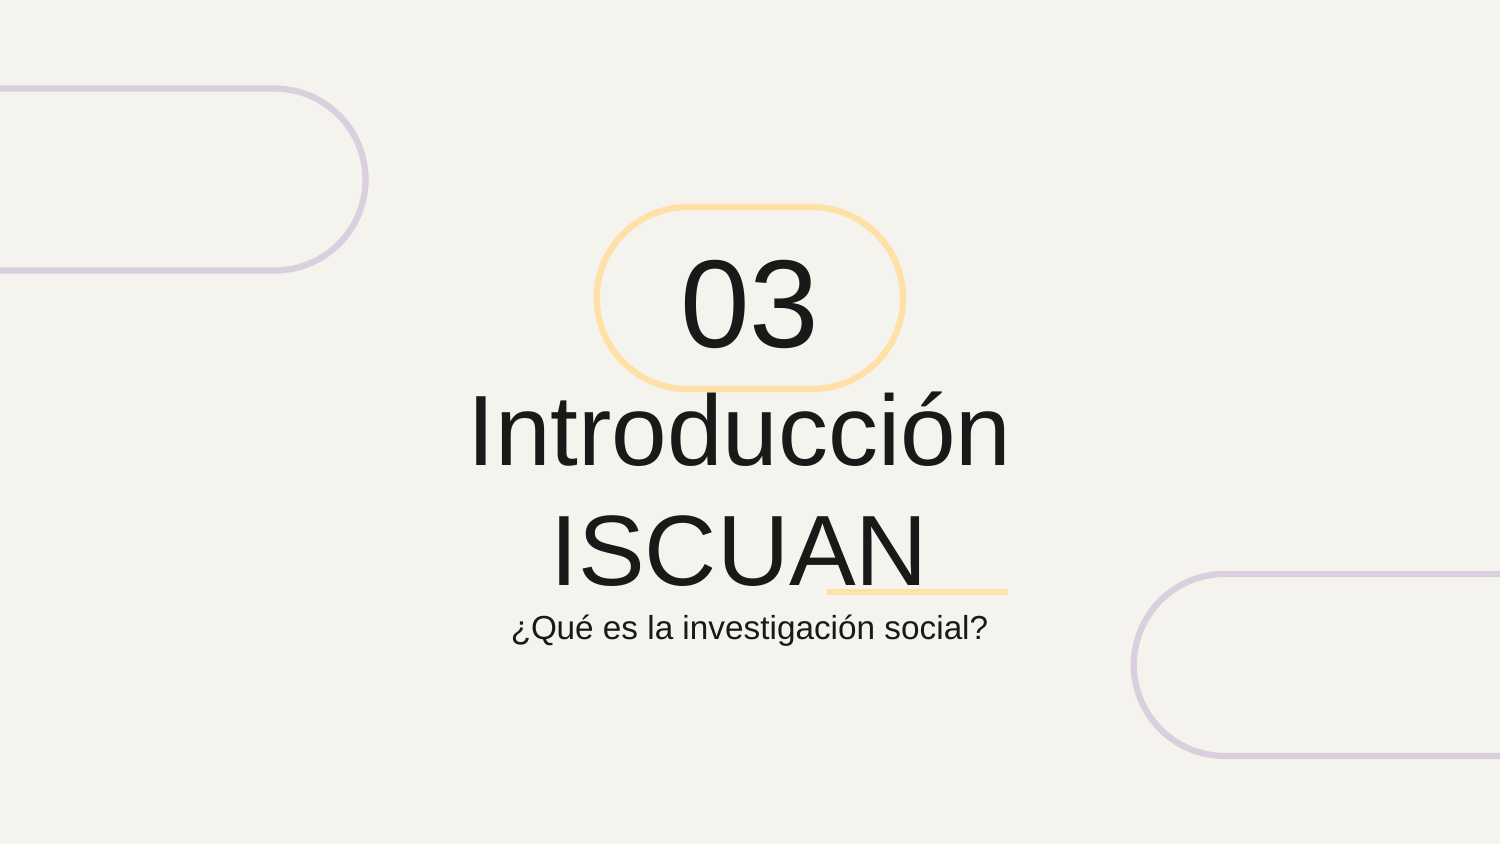

03

# Introducción ISCUAN
¿Qué es la investigación social?